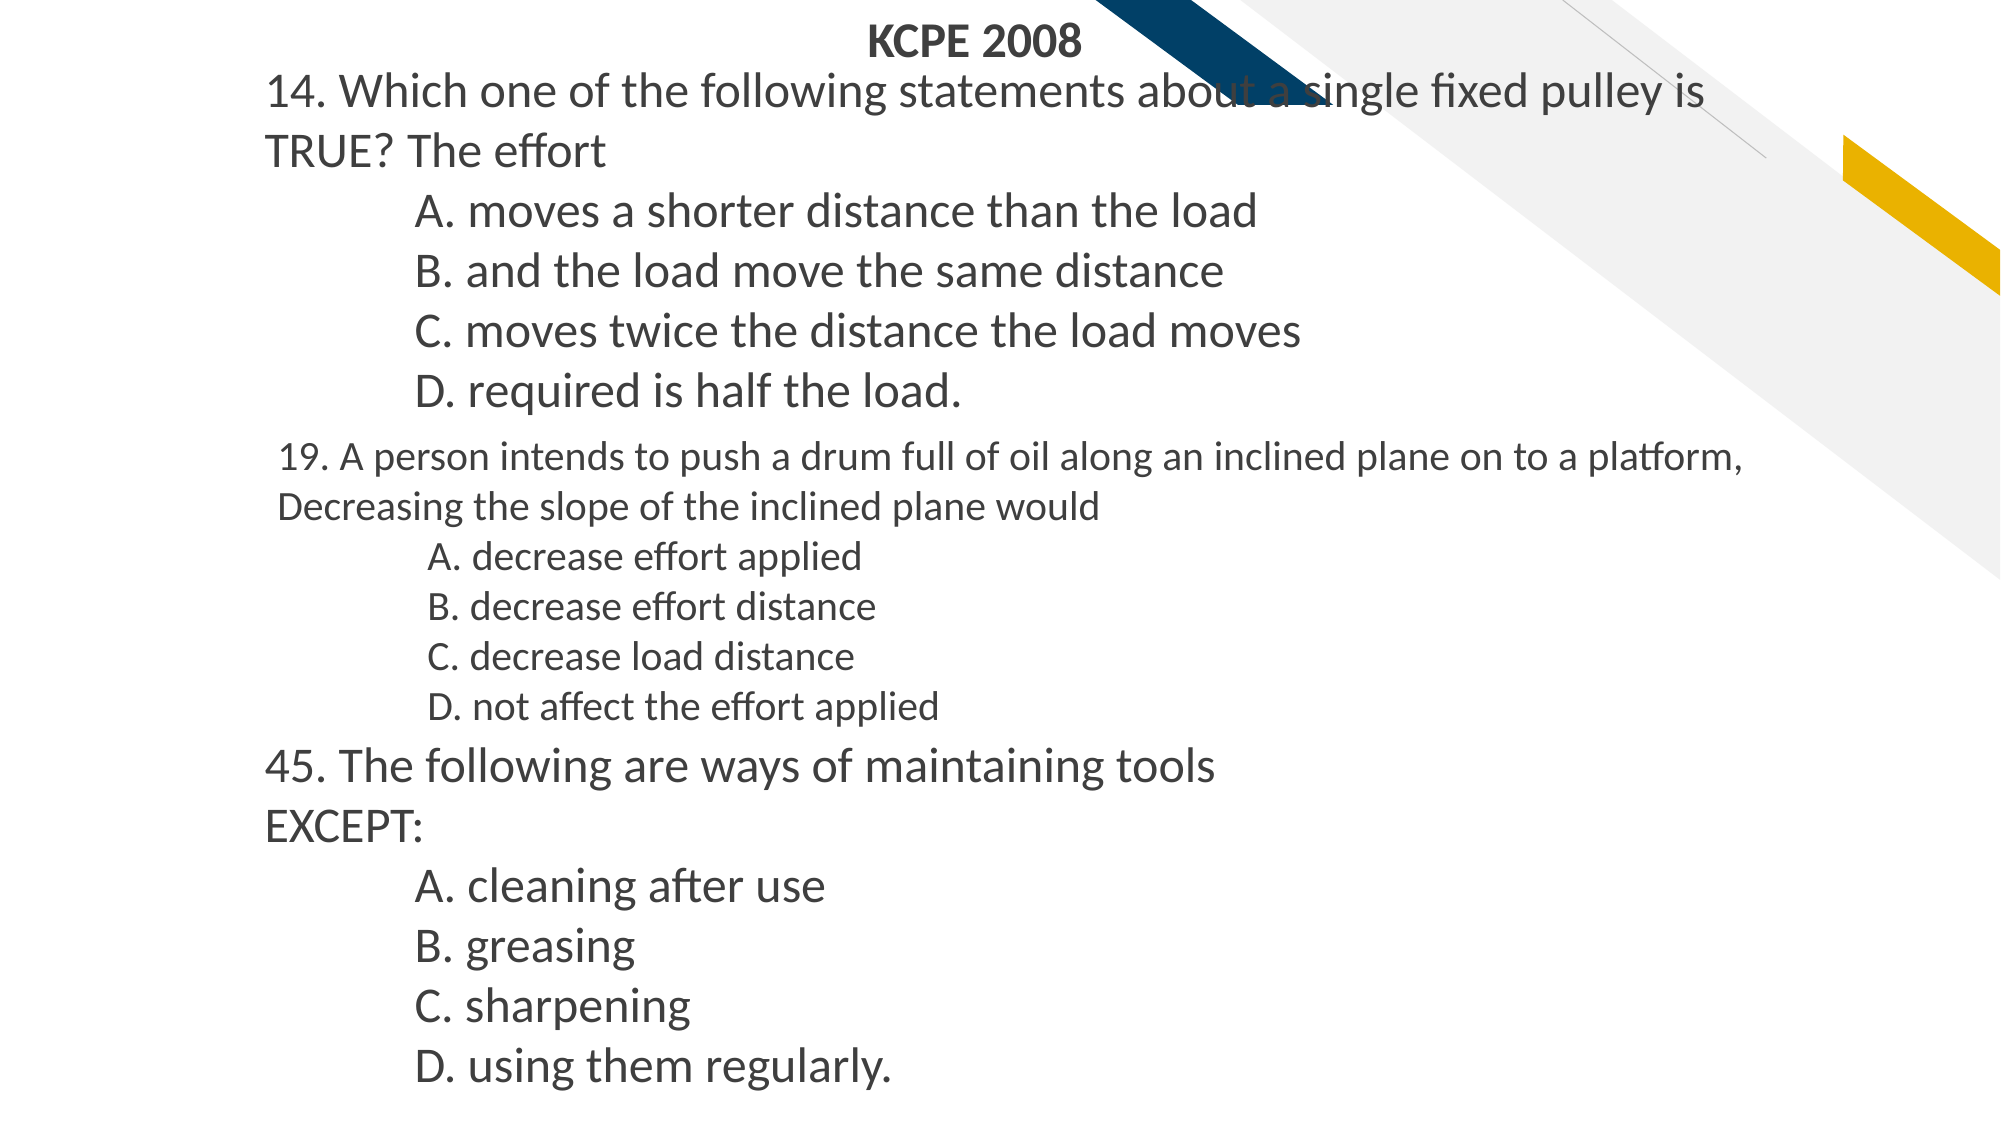

KCPE 2008
14. Which one of the following statements about a single fixed pulley is TRUE? The effort
	A. moves a shorter distance than the load
	B. and the load move the same distance
	C. moves twice the distance the load moves
	D. required is half the load.
19. A person intends to push a drum full of oil along an inclined plane on to a platform, Decreasing the slope of the inclined plane would
	A. decrease effort applied
	B. decrease effort distance
	C. decrease load distance
	D. not affect the effort applied
45. The following are ways of maintaining tools
EXCEPT:
	A. cleaning after use
	B. greasing
	C. sharpening
	D. using them regularly.